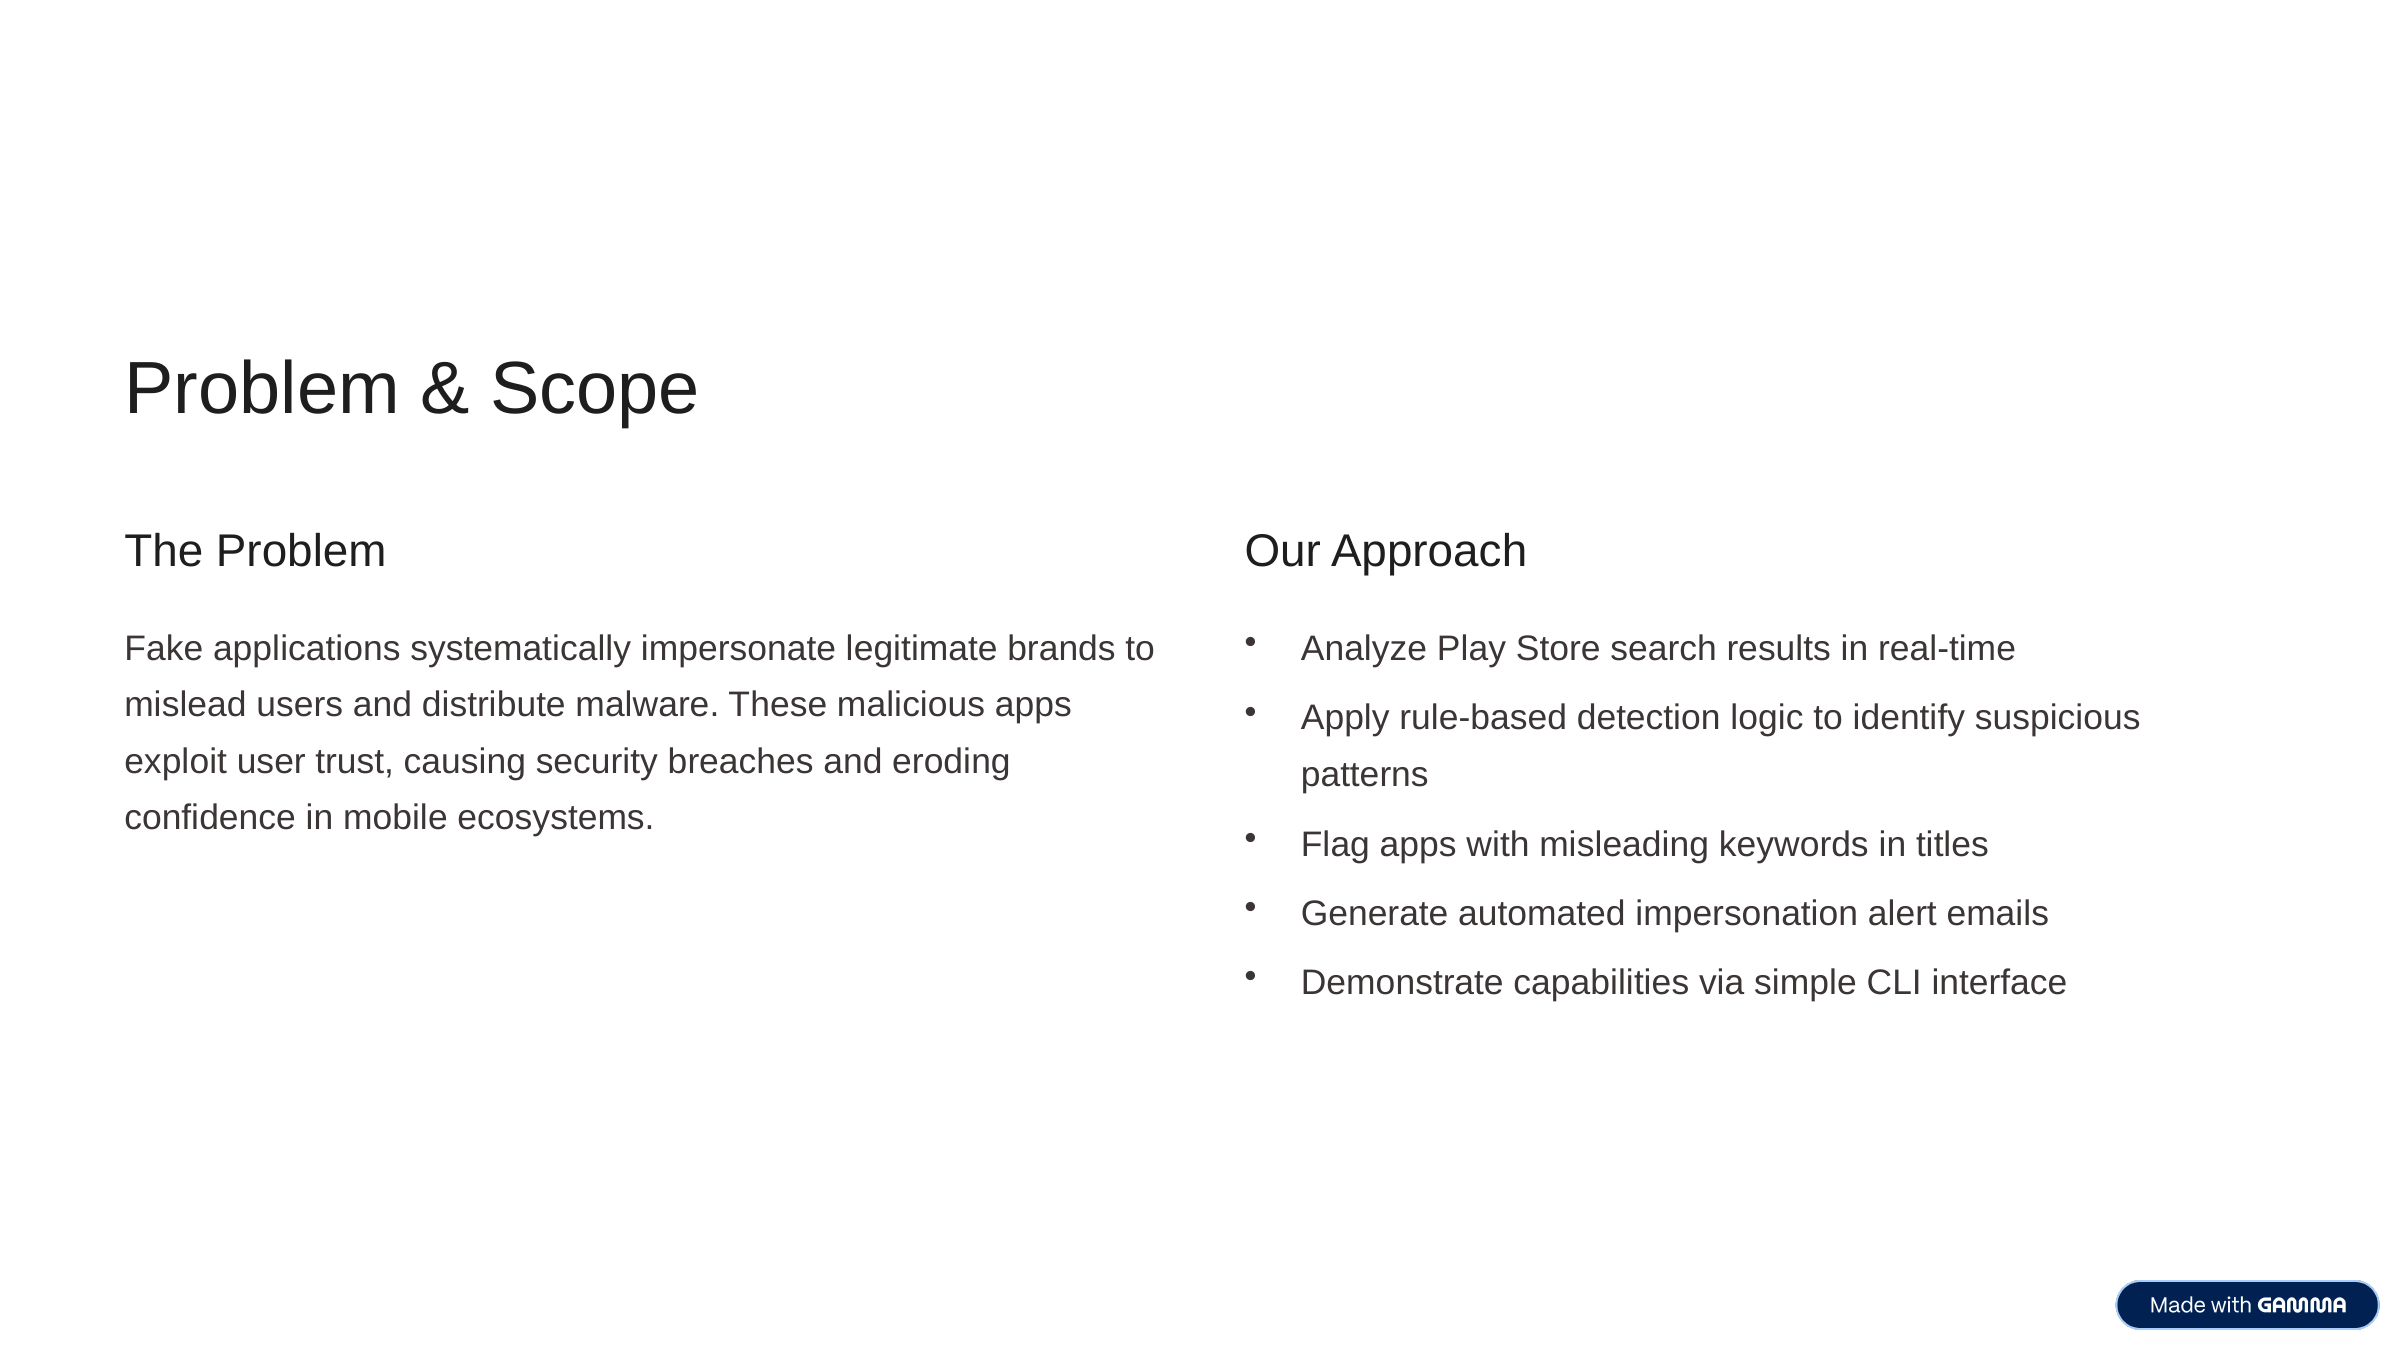

Problem & Scope
The Problem
Our Approach
Fake applications systematically impersonate legitimate brands to mislead users and distribute malware. These malicious apps exploit user trust, causing security breaches and eroding confidence in mobile ecosystems.
Analyze Play Store search results in real-time
Apply rule-based detection logic to identify suspicious patterns
Flag apps with misleading keywords in titles
Generate automated impersonation alert emails
Demonstrate capabilities via simple CLI interface